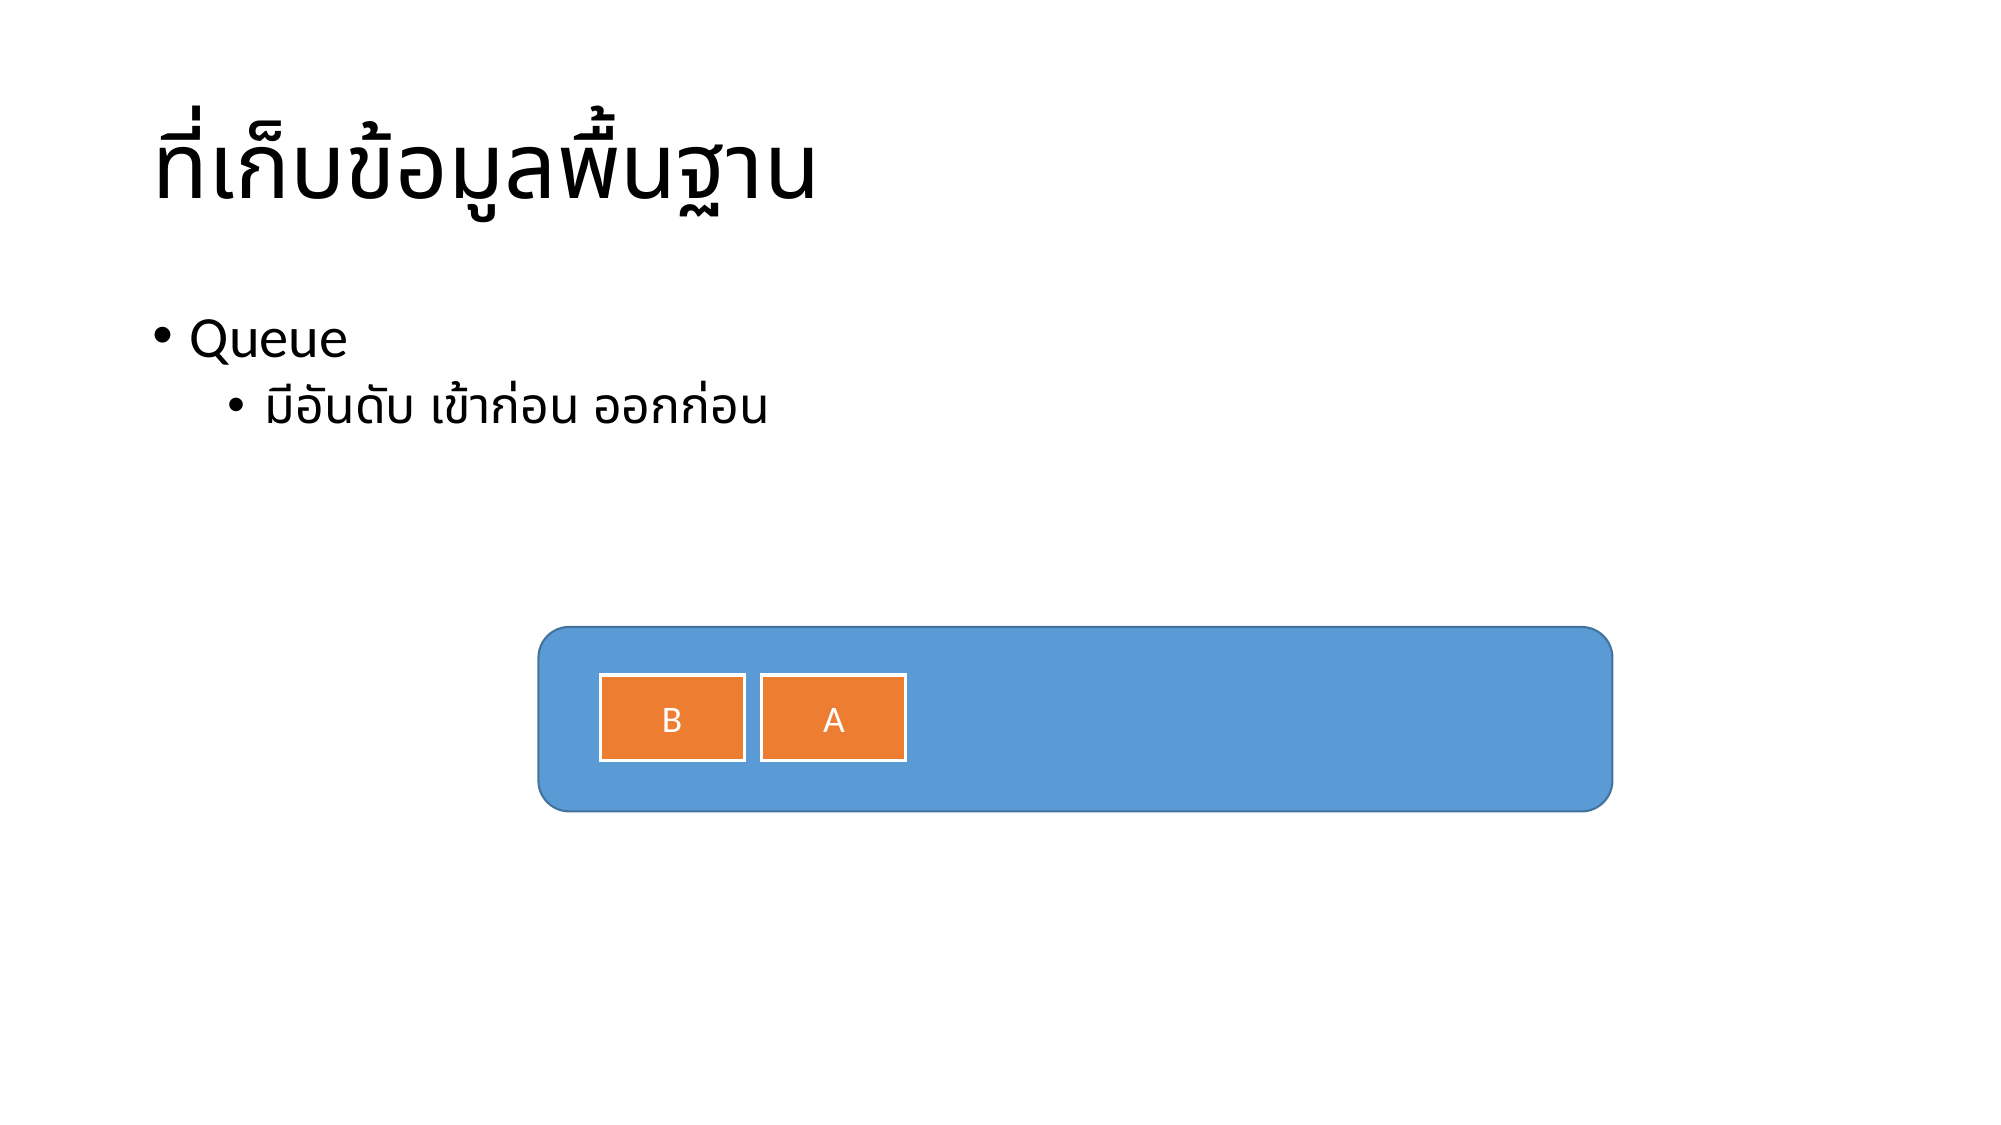

# ที่เก็บข้อมูลพื้นฐาน
Queue
มีอันดับ เข้าก่อน ออกก่อน

B
A